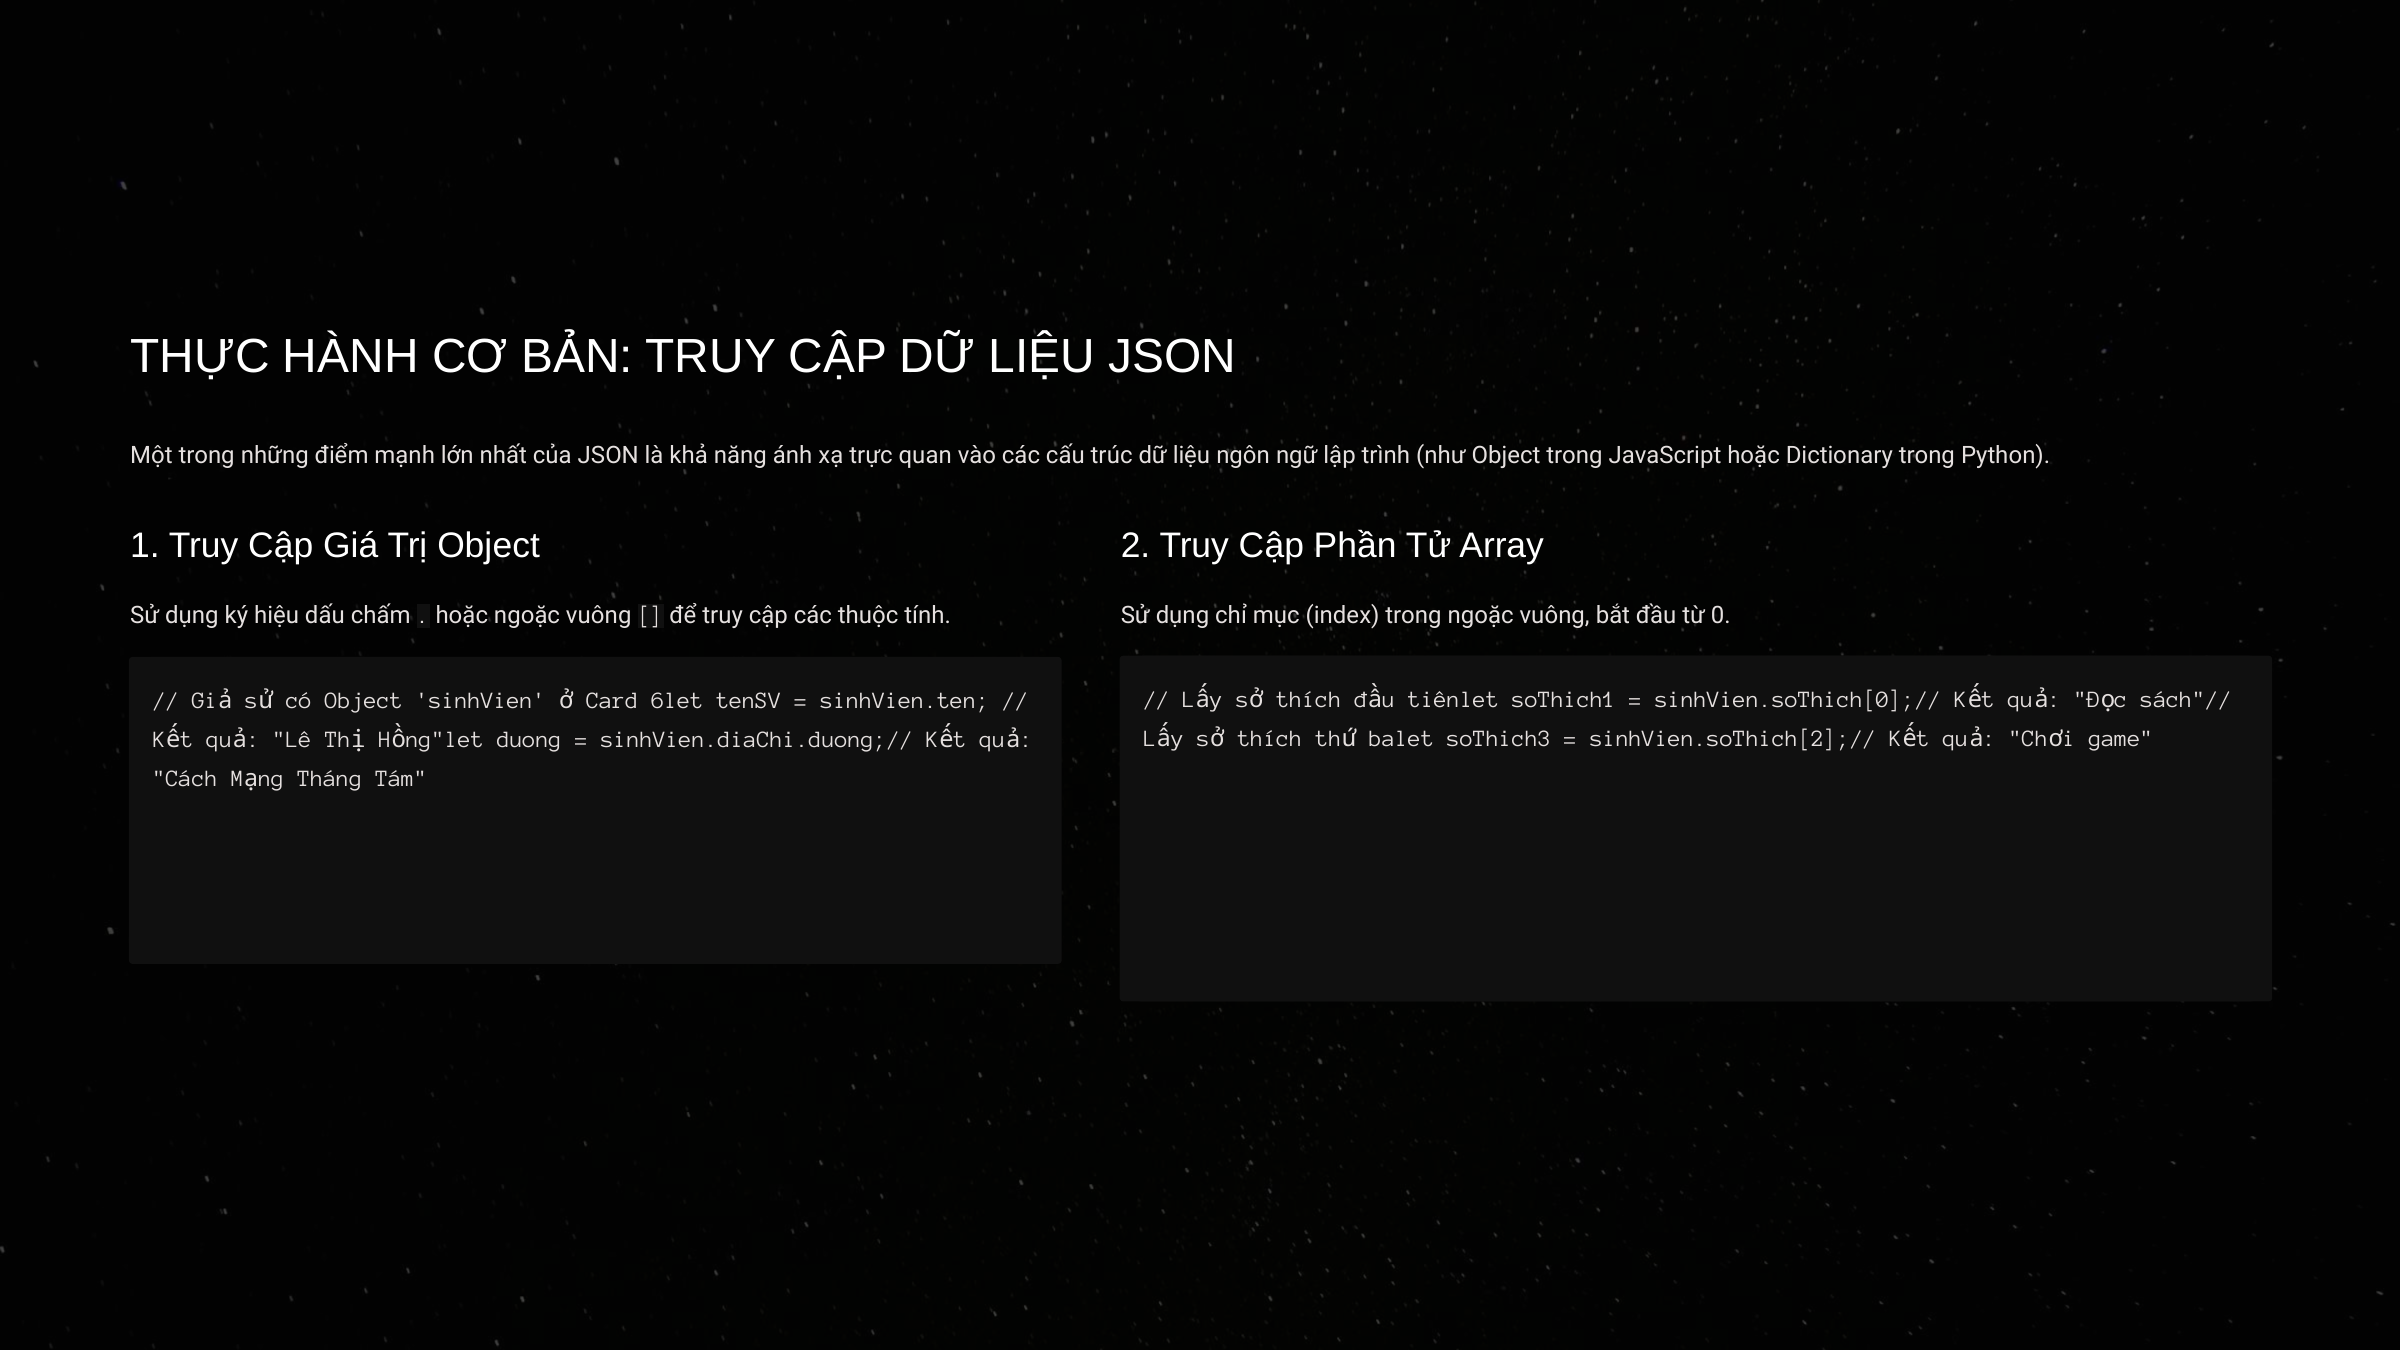

THỰC HÀNH CƠ BẢN: TRUY CẬP DỮ LIỆU JSON
Một trong những điểm mạnh lớn nhất của JSON là khả năng ánh xạ trực quan vào các cấu trúc dữ liệu ngôn ngữ lập trình (như Object trong JavaScript hoặc Dictionary trong Python).
1. Truy Cập Giá Trị Object
2. Truy Cập Phần Tử Array
Sử dụng ký hiệu dấu chấm . hoặc ngoặc vuông [] để truy cập các thuộc tính.
Sử dụng chỉ mục (index) trong ngoặc vuông, bắt đầu từ 0.

// Lấy sở thích đầu tiênlet soThich1 = sinhVien.soThich[0];// Kết quả: "Đọc sách"// Lấy sở thích thứ balet soThich3 = sinhVien.soThich[2];// Kết quả: "Chơi game"
// Giả sử có Object 'sinhVien' ở Card 6let tenSV = sinhVien.ten; // Kết quả: "Lê Thị Hồng"let duong = sinhVien.diaChi.duong;// Kết quả: "Cách Mạng Tháng Tám"